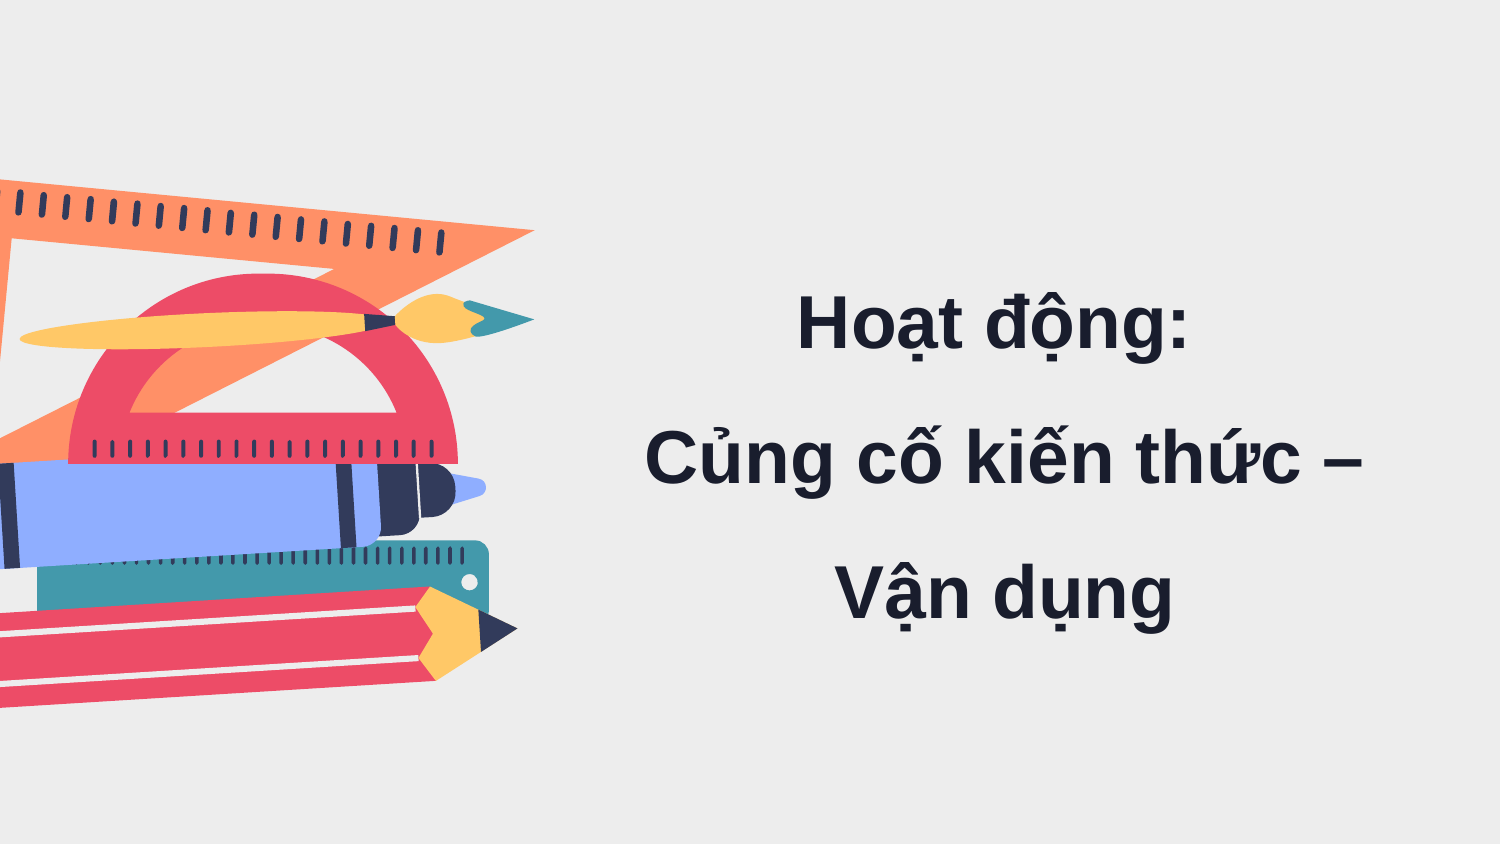

Hoạt động:
Củng cố kiến thức – Vận dụng